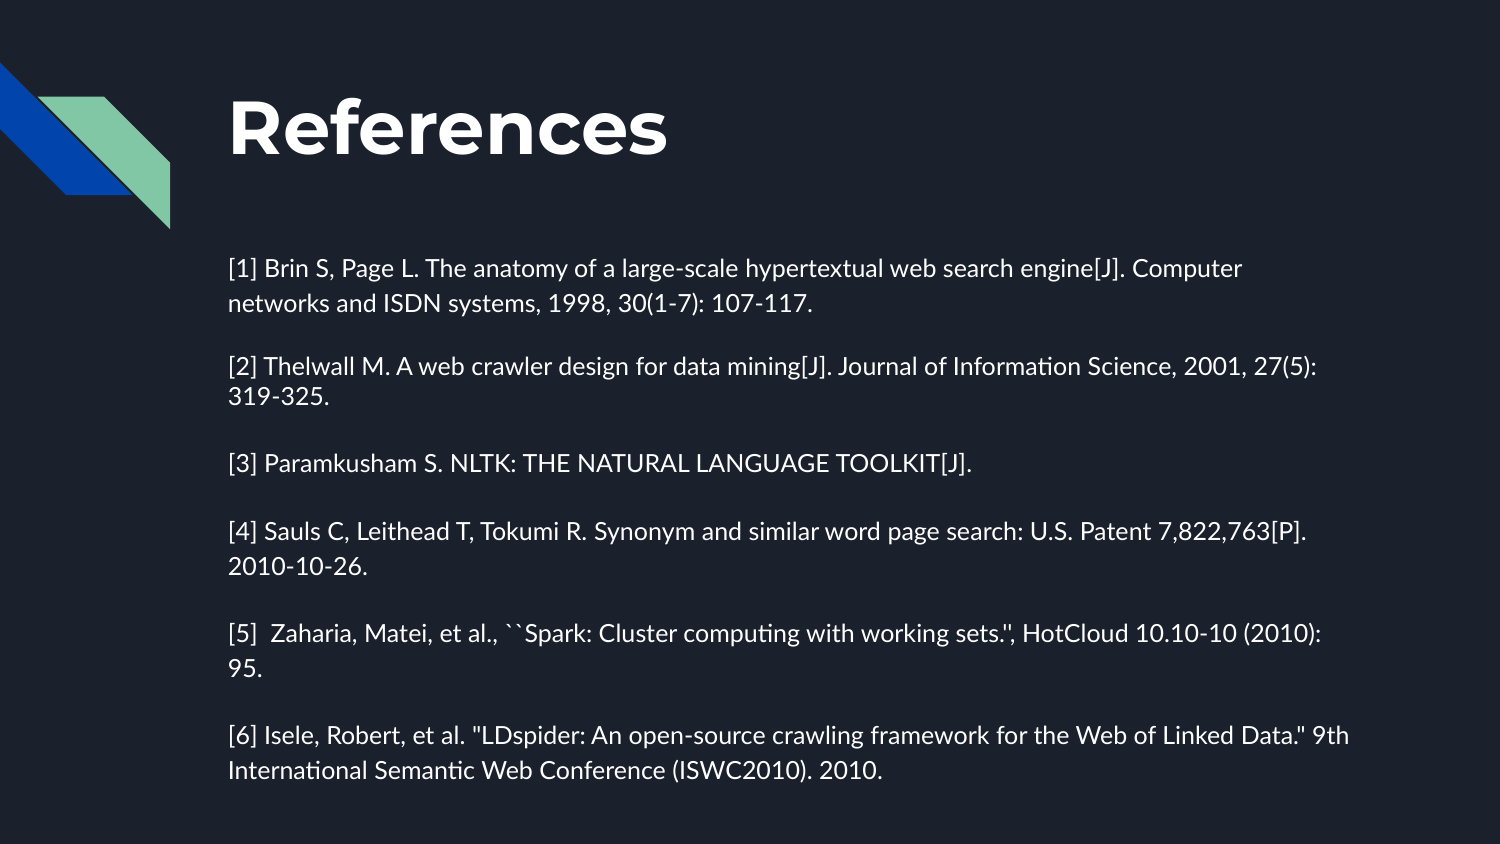

# References
[1] Brin S, Page L. The anatomy of a large-scale hypertextual web search engine[J]. Computer networks and ISDN systems, 1998, 30(1-7): 107-117.
[2] Thelwall M. A web crawler design for data mining[J]. Journal of Information Science, 2001, 27(5): 319-325.
[3] Paramkusham S. NLTK: THE NATURAL LANGUAGE TOOLKIT[J].
[4] Sauls C, Leithead T, Tokumi R. Synonym and similar word page search: U.S. Patent 7,822,763[P]. 2010-10-26.
[5]  Zaharia, Matei, et al., ``Spark: Cluster computing with working sets.'', HotCloud 10.10-10 (2010): 95.
[6] Isele, Robert, et al. "LDspider: An open-source crawling framework for the Web of Linked Data." 9th International Semantic Web Conference (ISWC2010). 2010.